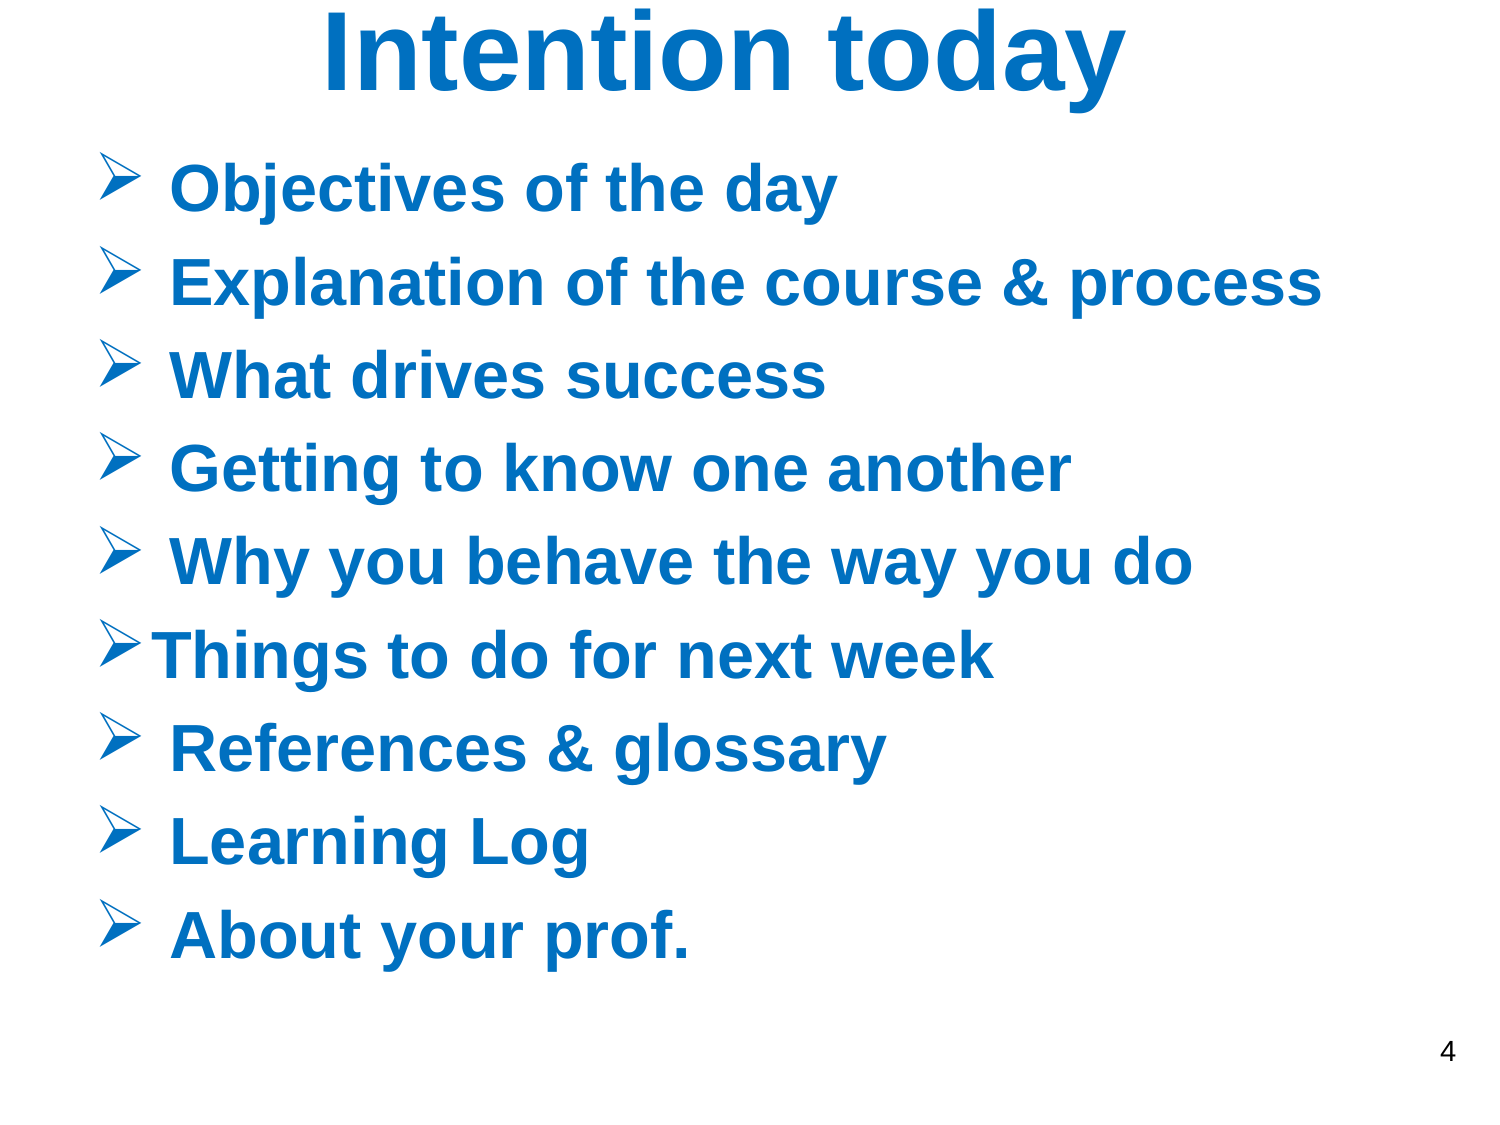

# Intention today
 Objectives of the day
 Explanation of the course & process
 What drives success
 Getting to know one another
 Why you behave the way you do
Things to do for next week
 References & glossary
 Learning Log
 About your prof.

4